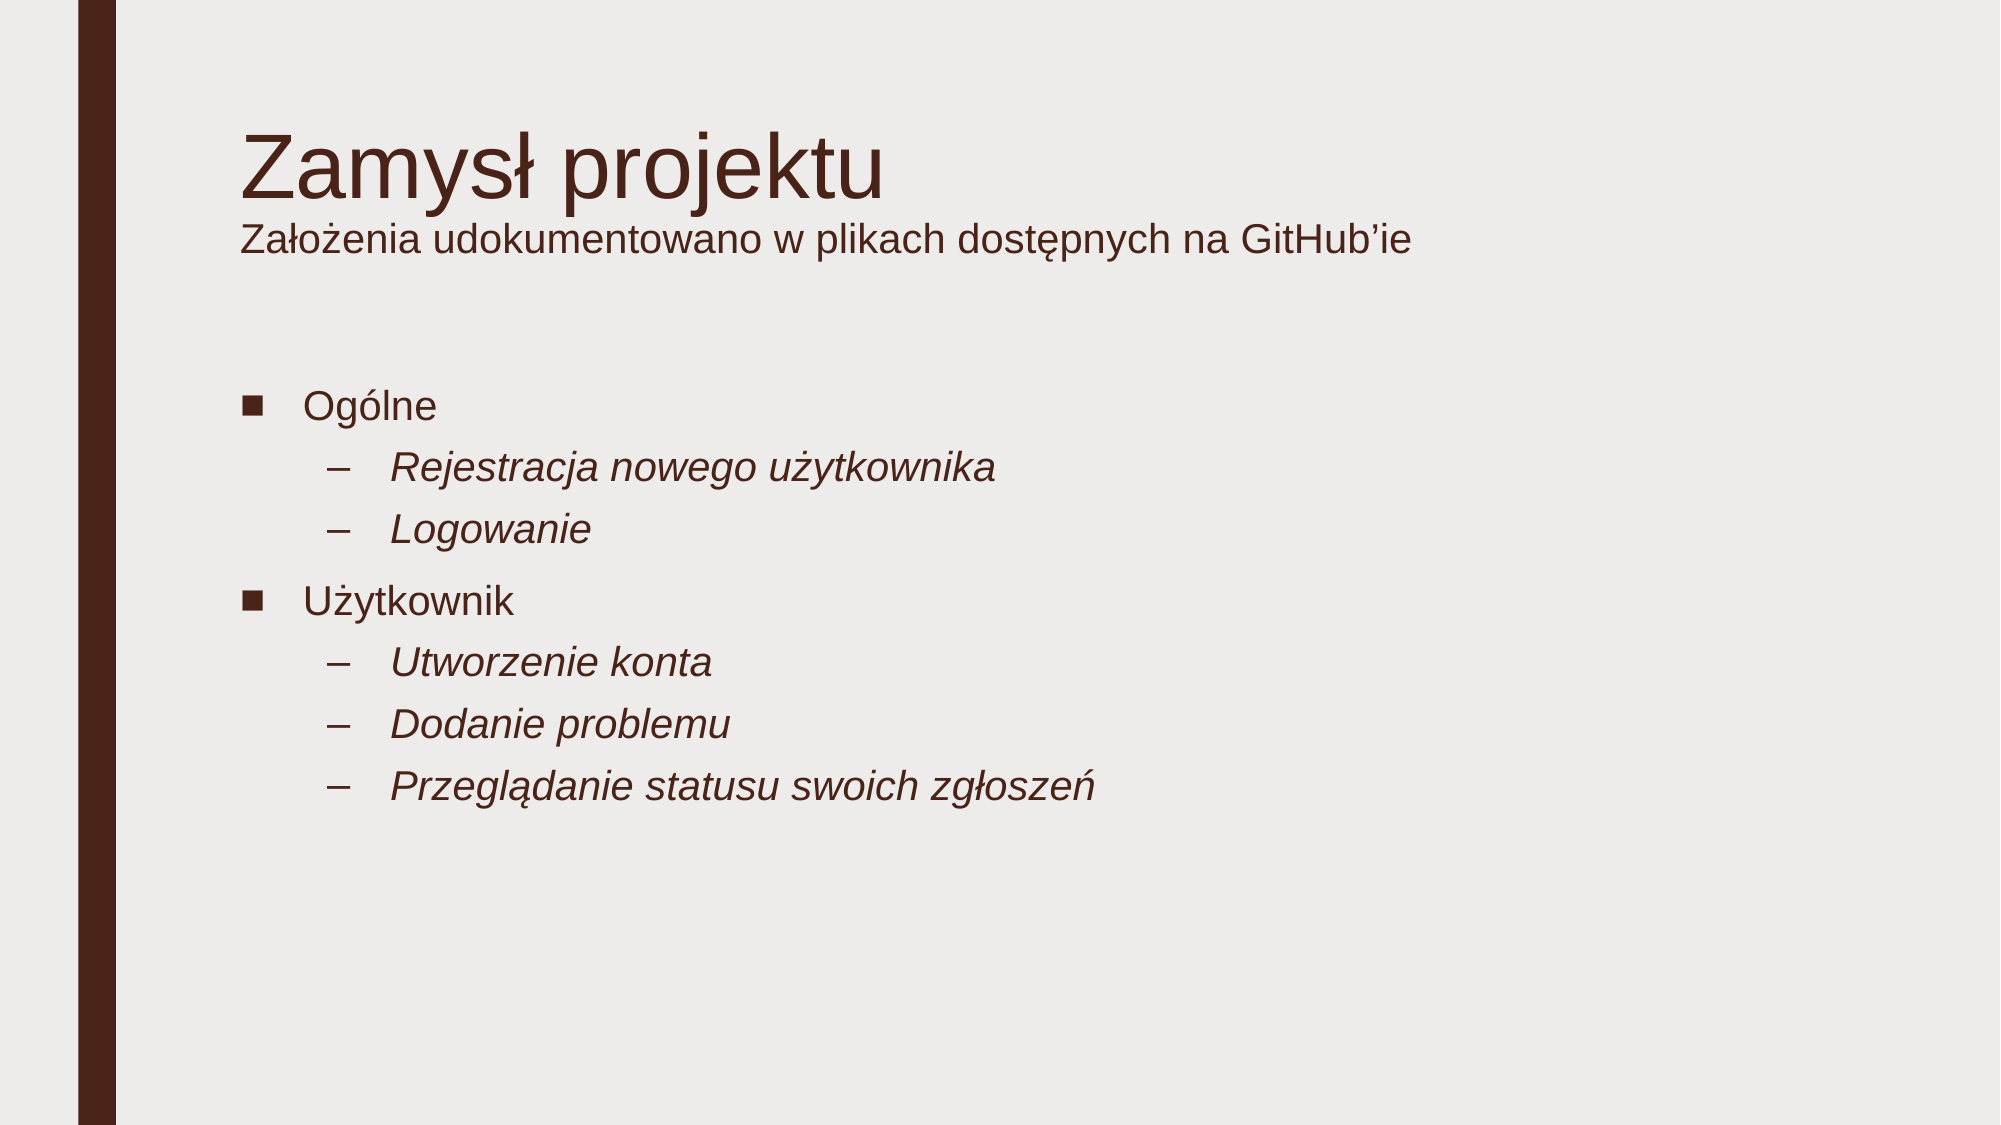

# Zamysł projektu Założenia udokumentowano w plikach dostępnych na GitHub’ie
Ogólne
Rejestracja nowego użytkownika
Logowanie
Użytkownik
Utworzenie konta
Dodanie problemu
Przeglądanie statusu swoich zgłoszeń